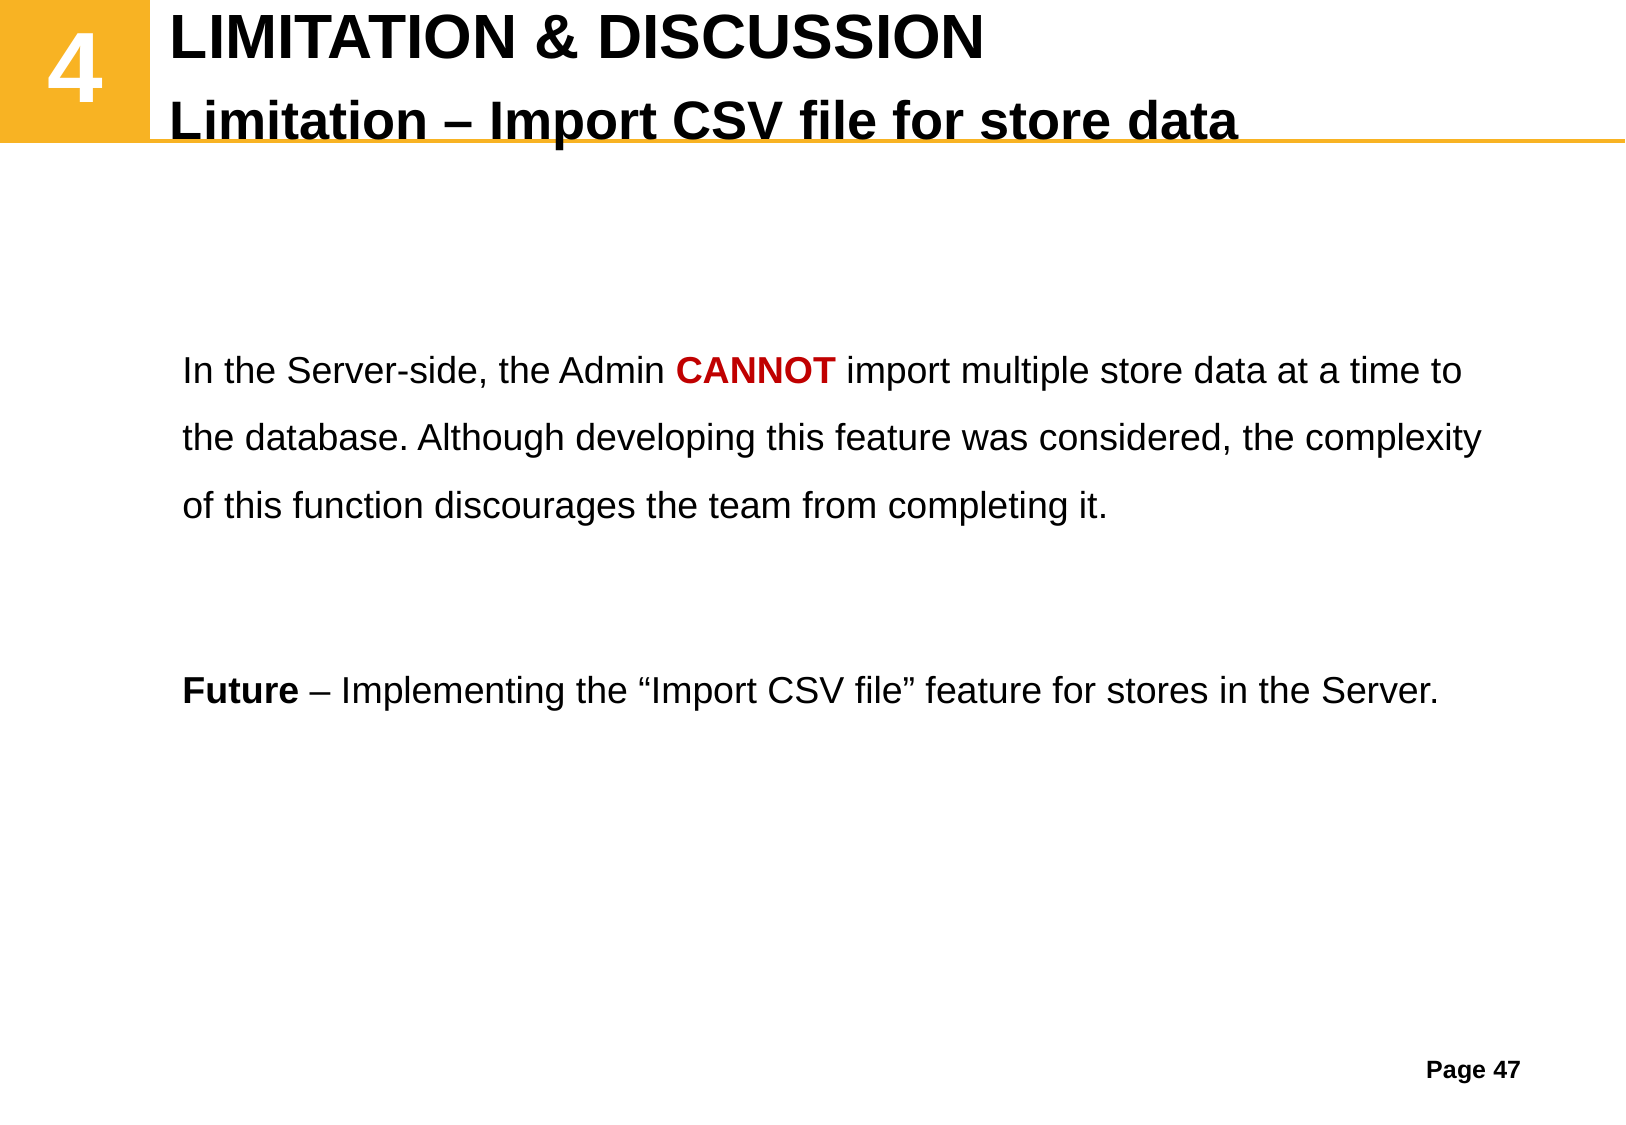

LIMITATION & DISCUSSION
Limitation – Import CSV file for store data

# 4
In the Server-side, the Admin CANNOT import multiple store data at a time to the database. Although developing this feature was considered, the complexity of this function discourages the team from completing it.

Future – Implementing the “Import CSV file” feature for stores in the Server.